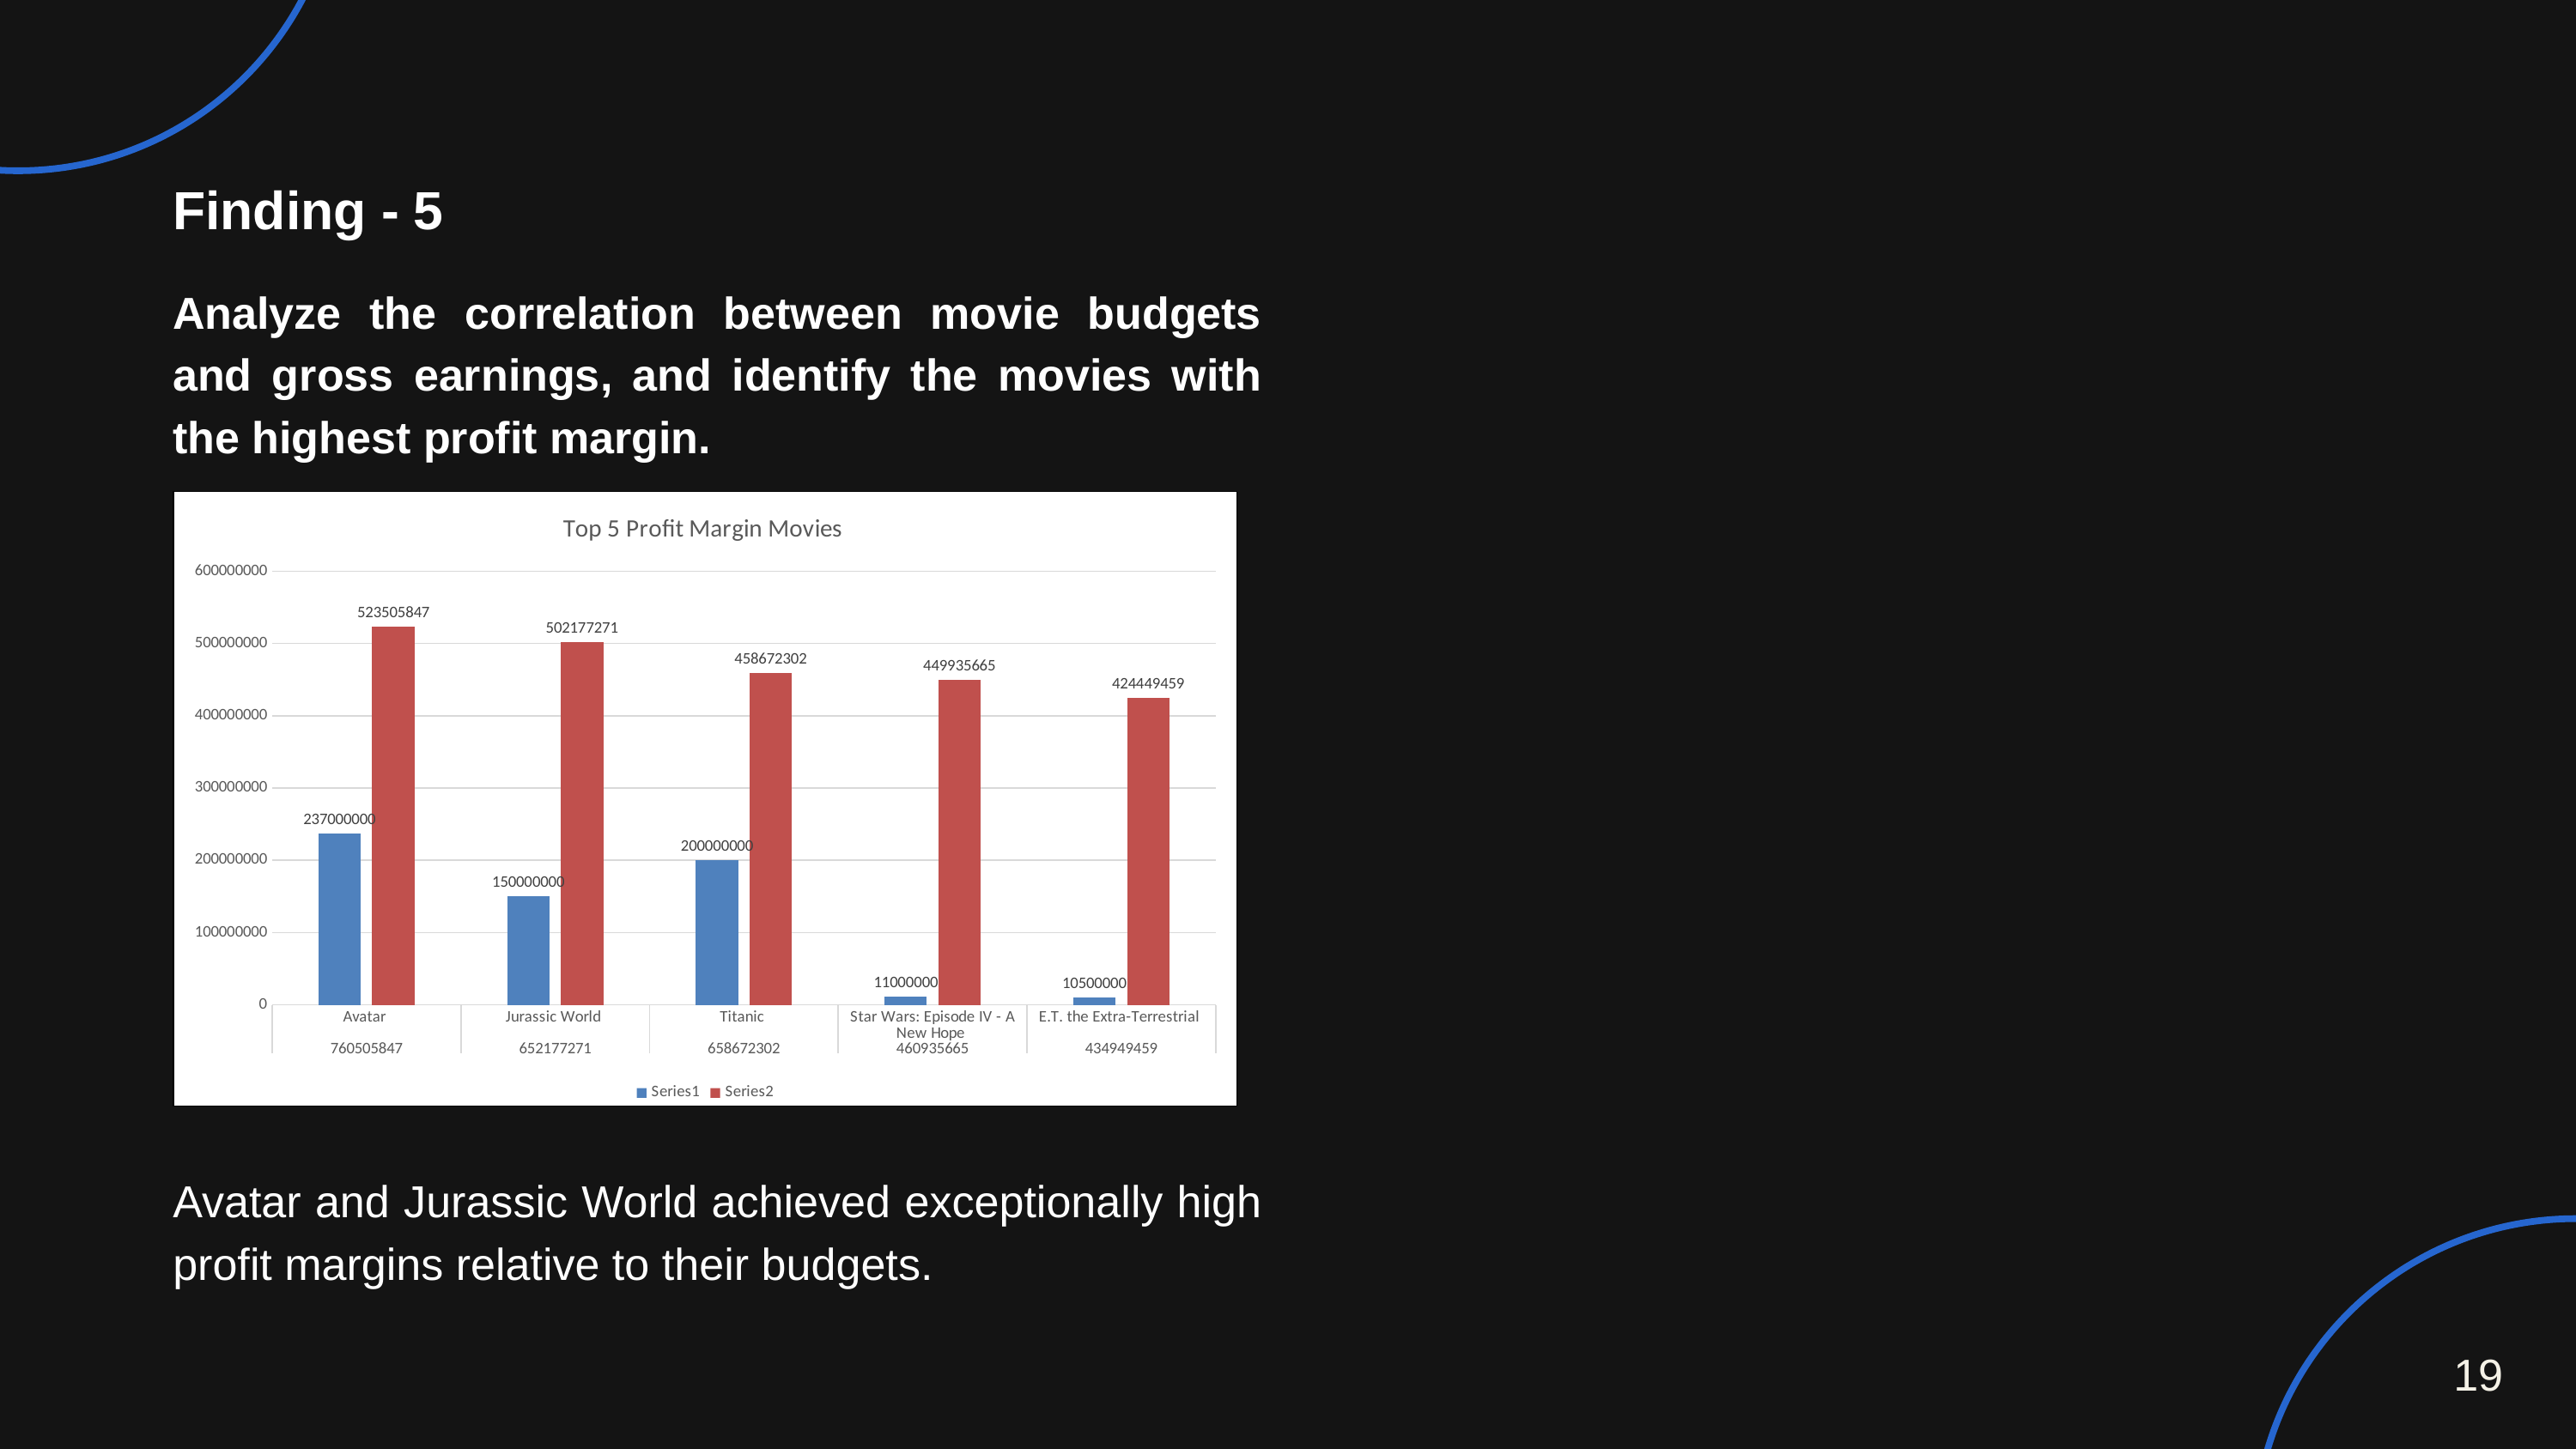

Finding - 5
Analyze the correlation between movie budgets and gross earnings, and identify the movies with the highest profit margin.

### Chart: Top 5 Profit Margin Movies

| Category |  |  |
|---|---|---|
| Avatar  | 237000000.0 | 523505847.0 |
| Jurassic World  | 150000000.0 | 502177271.0 |
| Titanic  | 200000000.0 | 458672302.0 |
| Star Wars: Episode IV - A New Hope  | 11000000.0 | 449935665.0 |
| E.T. the Extra-Terrestrial  | 10500000.0 | 424449459.0 |
Avatar and Jurassic World achieved exceptionally high profit margins relative to their budgets.

19